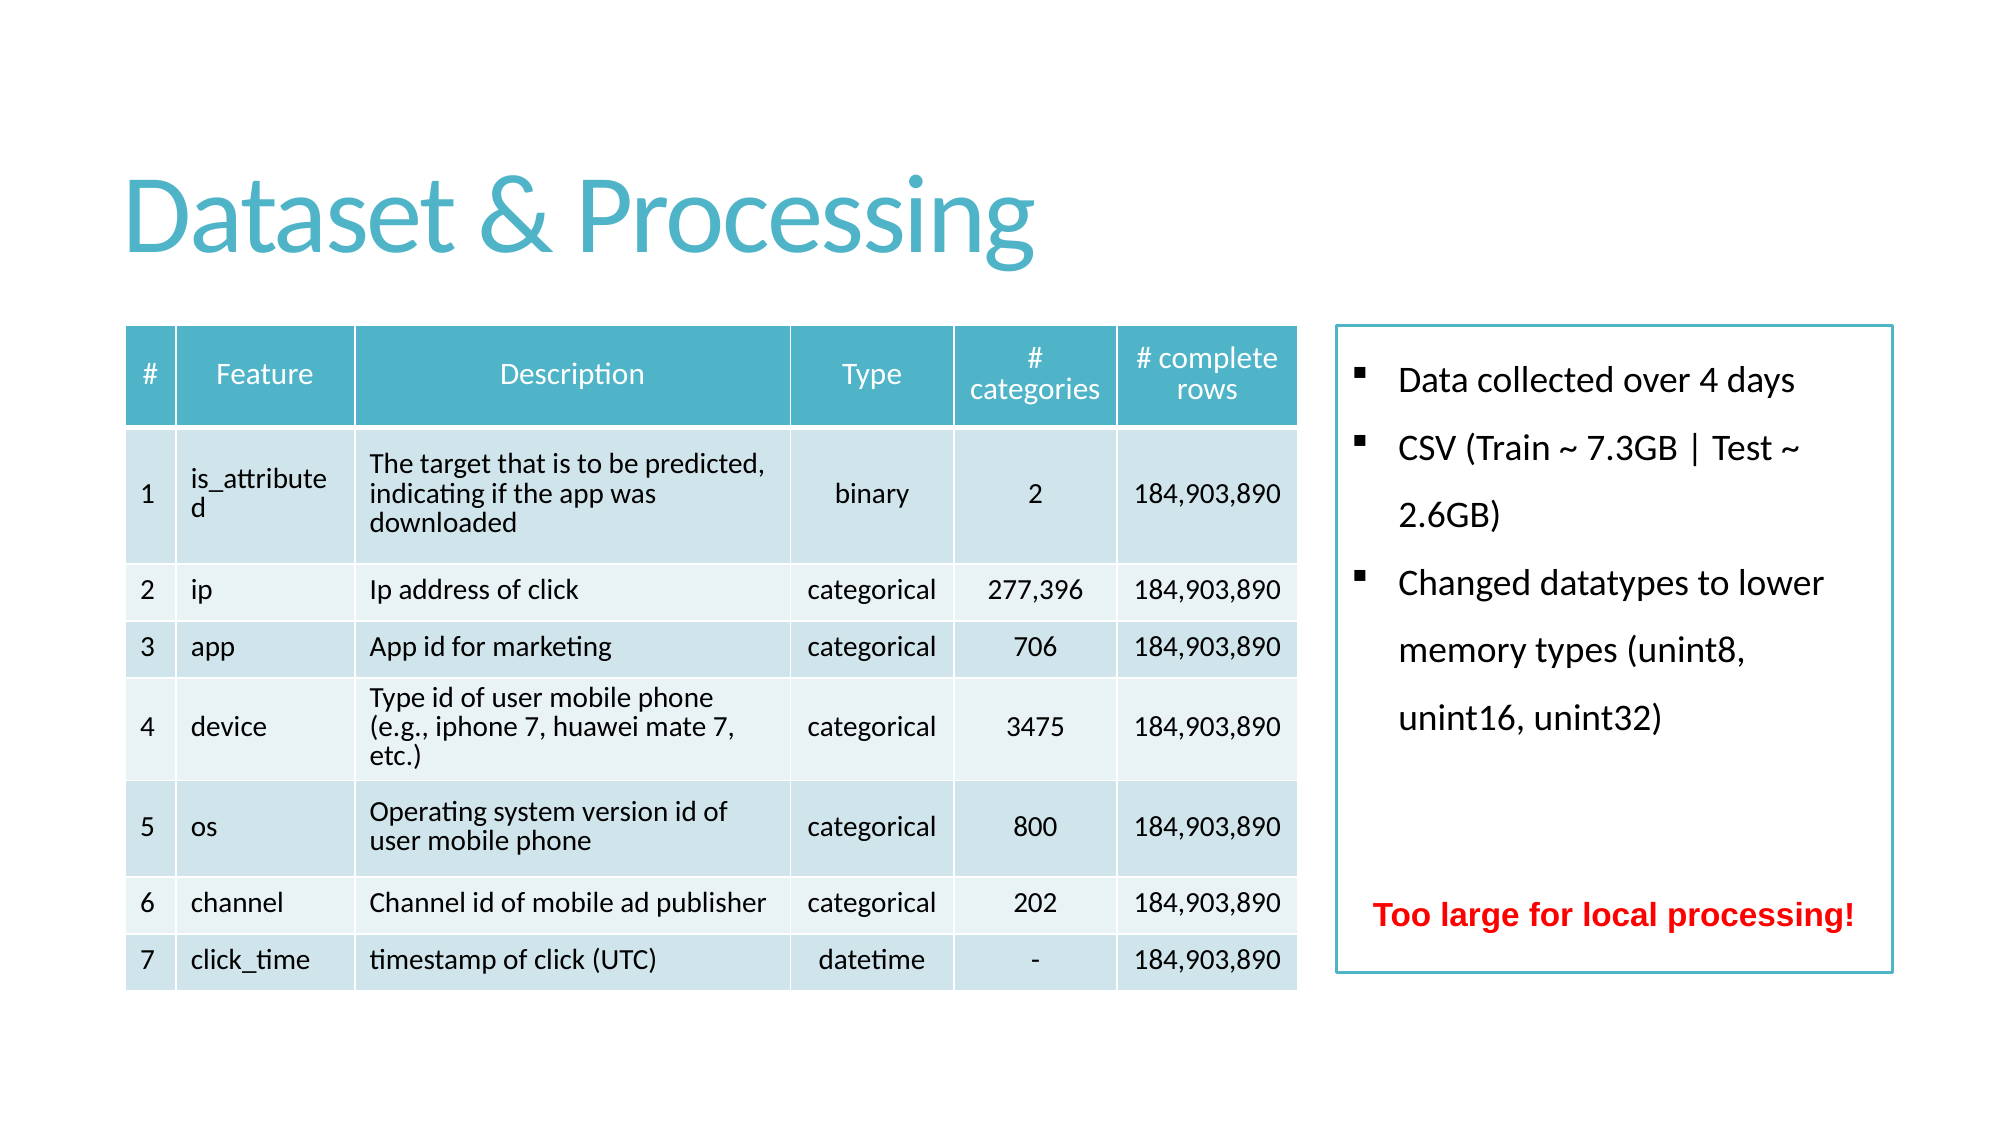

# Dataset & Processing
| # | Feature | Description | Type | # categories | # complete rows |
| --- | --- | --- | --- | --- | --- |
| 1 | is\_attributed | The target that is to be predicted, indicating if the app was downloaded | binary | 2 | 184,903,890 |
| 2 | ip | Ip address of click | categorical | 277,396 | 184,903,890 |
| 3 | app | App id for marketing | categorical | 706 | 184,903,890 |
| 4 | device | Type id of user mobile phone (e.g., iphone 7, huawei mate 7, etc.) | categorical | 3475 | 184,903,890 |
| 5 | os | Operating system version id of user mobile phone | categorical | 800 | 184,903,890 |
| 6 | channel | Channel id of mobile ad publisher | categorical | 202 | 184,903,890 |
| 7 | click\_time | timestamp of click (UTC) | datetime | - | 184,903,890 |
Data collected over 4 days
CSV (Train ~ 7.3GB | Test ~ 2.6GB)
Changed datatypes to lower memory types (unint8, unint16, unint32)

Too large for local processing!